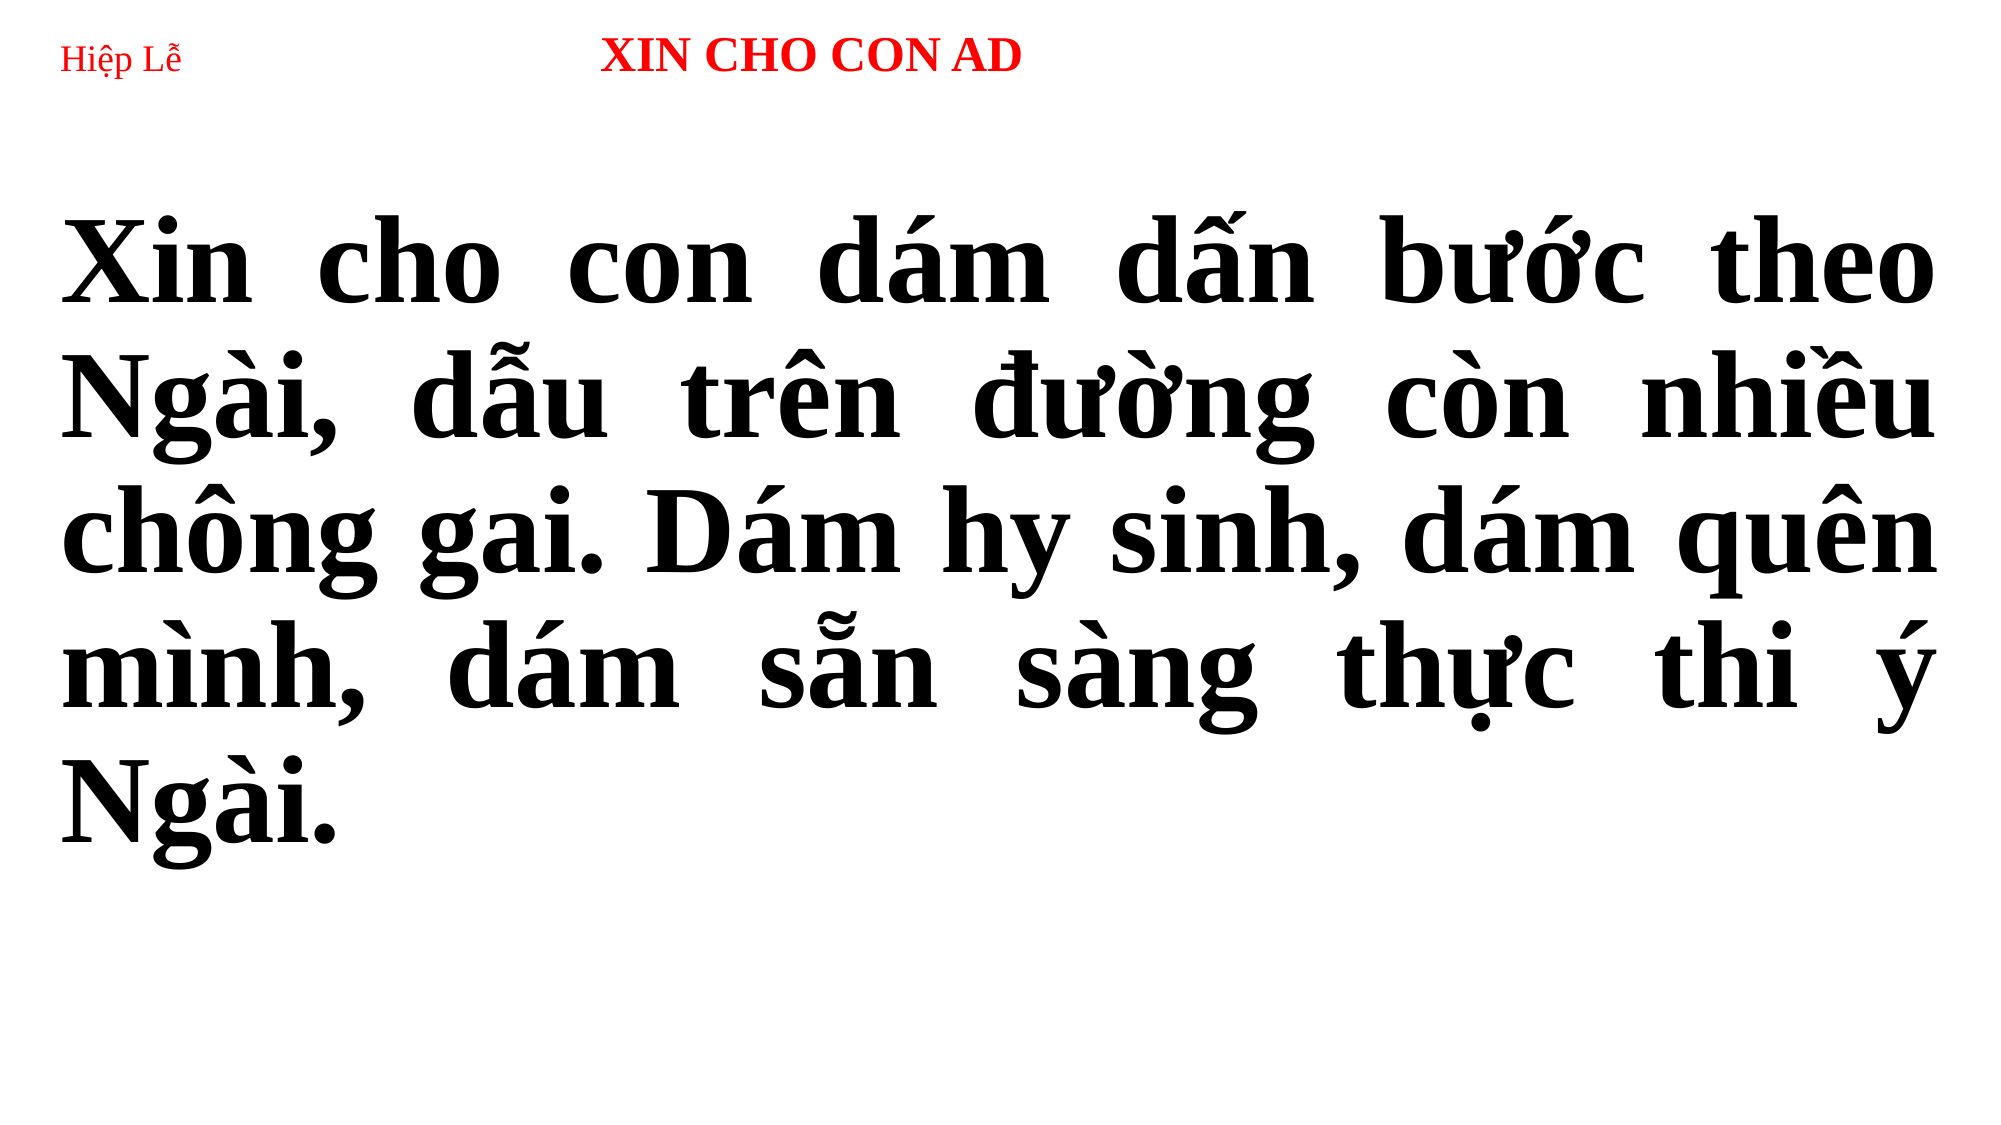

# Hiệp Lễ                                            XIN CHO CON AD
Xin cho con dám dấn bước theo Ngài, dẫu trên đường còn nhiều chông gai. Dám hy sinh, dám quên mình, dám sẵn sàng thực thi ý Ngài.